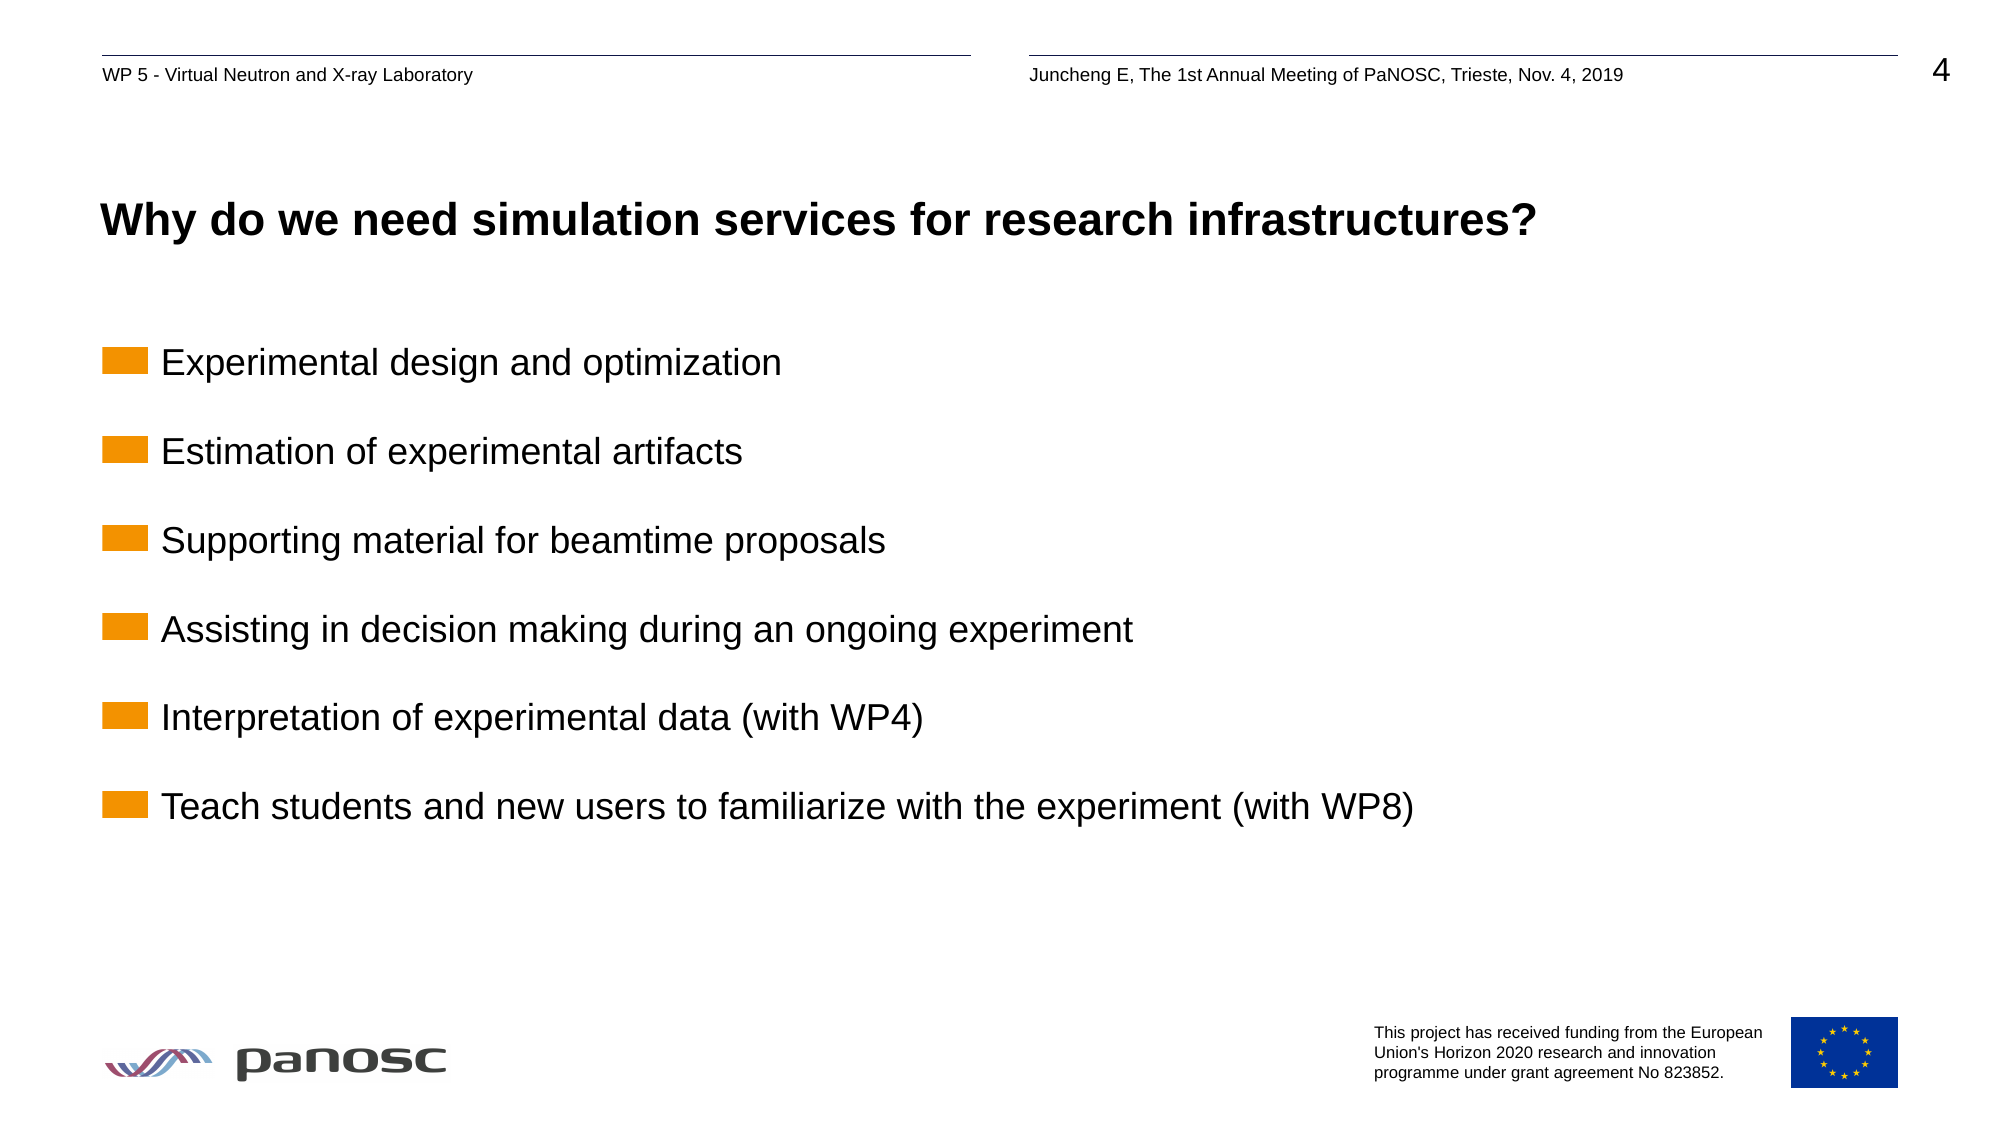

# Why do we need simulation services for research infrastructures?
Experimental design and optimization
Estimation of experimental artifacts
Supporting material for beamtime proposals
Assisting in decision making during an ongoing experiment
Interpretation of experimental data (with WP4)
Teach students and new users to familiarize with the experiment (with WP8)